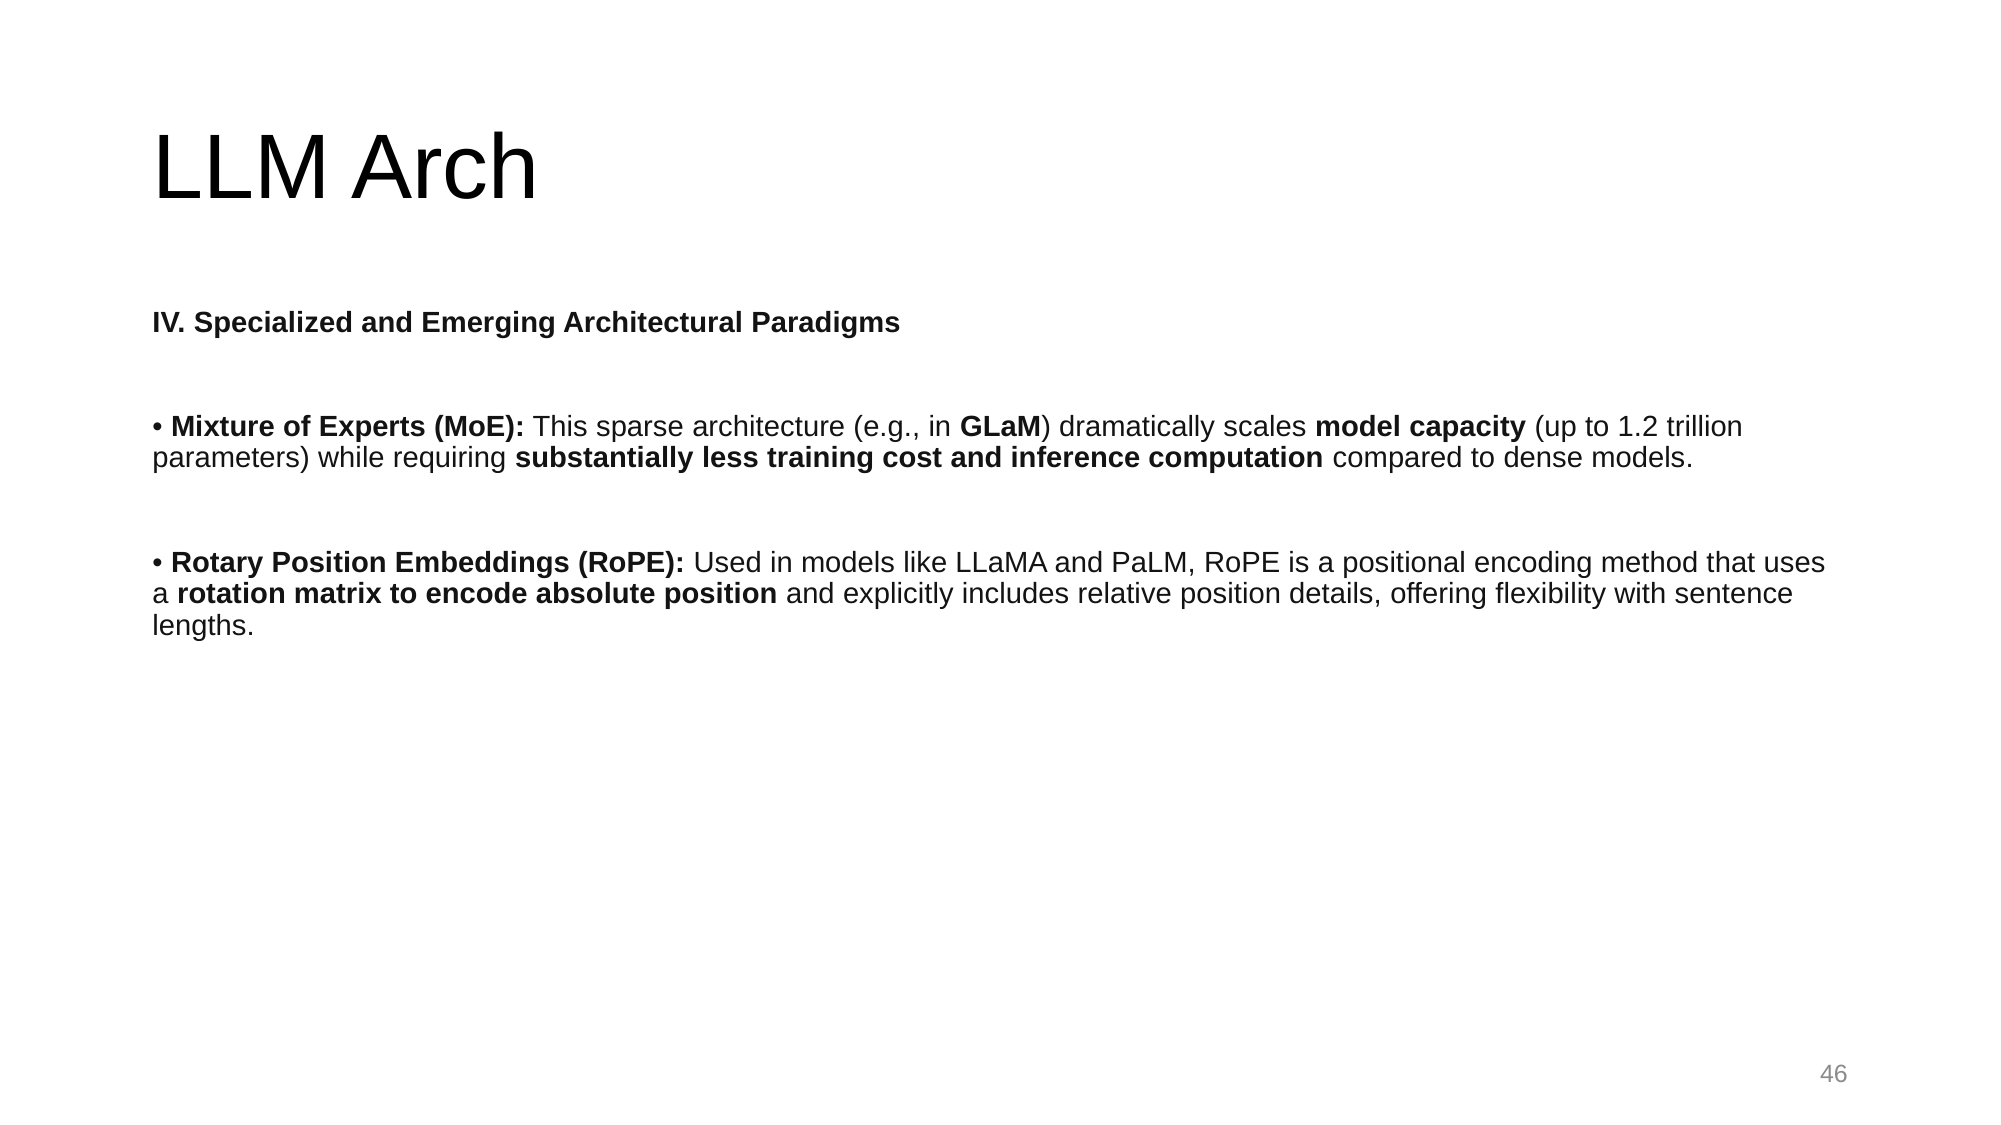

# LLM Arch
IV. Specialized and Emerging Architectural Paradigms

• Mixture of Experts (MoE): This sparse architecture (e.g., in GLaM) dramatically scales model capacity (up to 1.2 trillion parameters) while requiring substantially less training cost and inference computation compared to dense models.

• Rotary Position Embeddings (RoPE): Used in models like LLaMA and PaLM, RoPE is a positional encoding method that uses a rotation matrix to encode absolute position and explicitly includes relative position details, offering flexibility with sentence lengths.
46